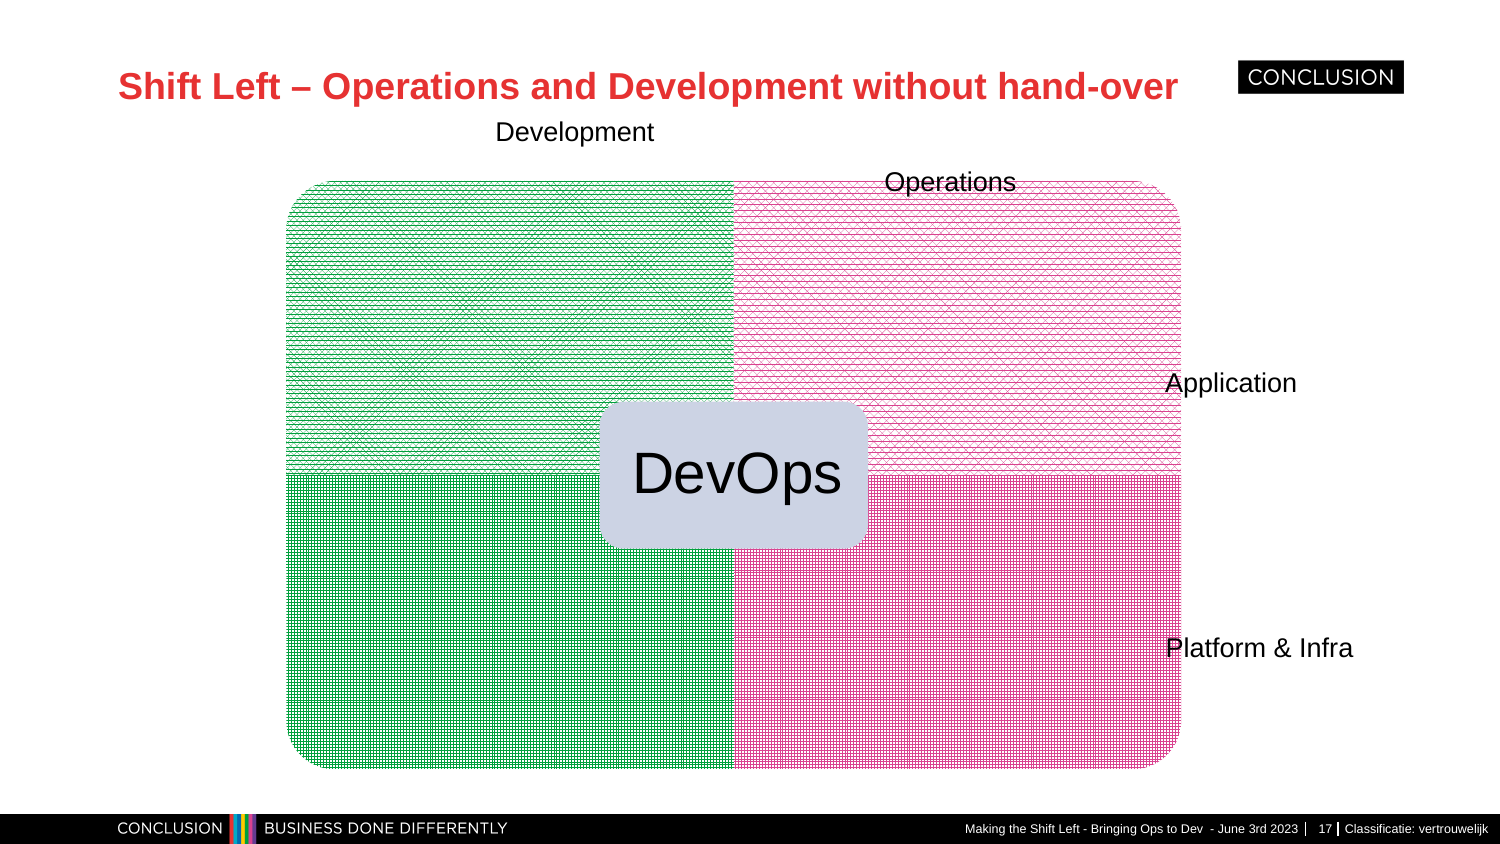

# Shift Left – Operations and Development without hand-over
Development
Operations
DevOps
Application
Platform & Infra
Making the Shift Left - Bringing Ops to Dev  - June 3rd 2023
17